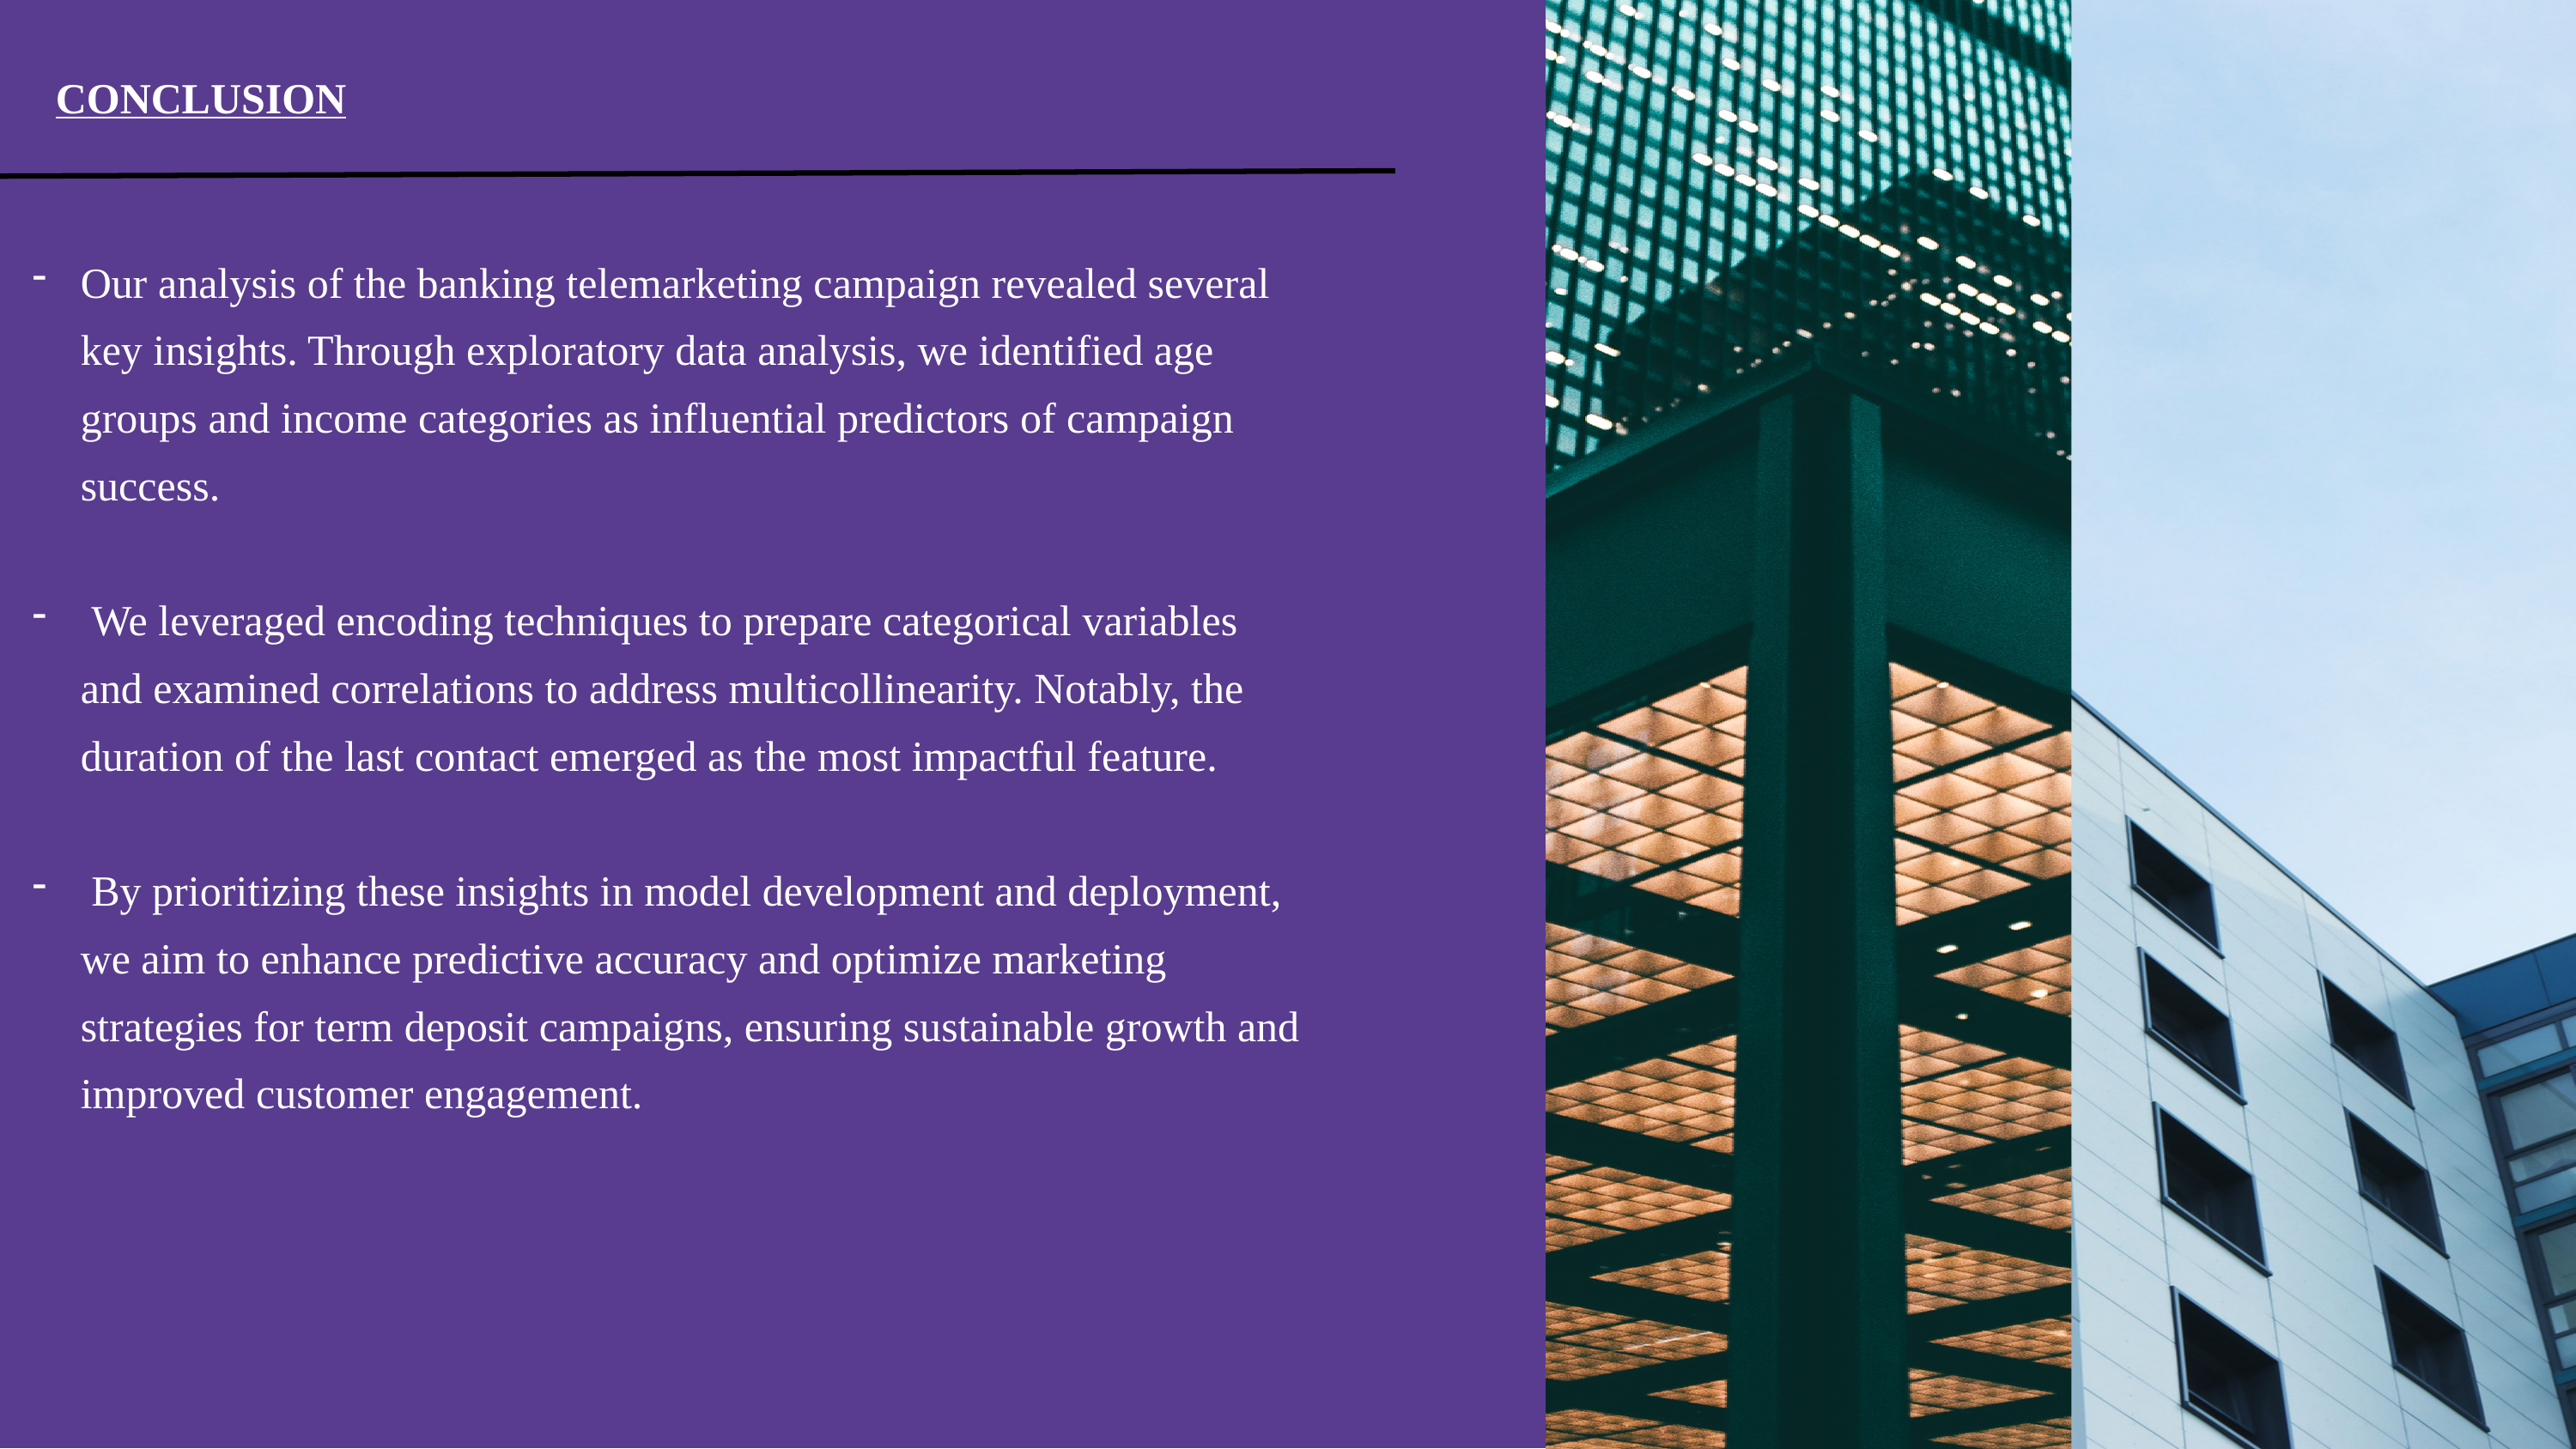

CONCLUSION

Our analysis of the banking telemarketing campaign revealed several key insights. Through exploratory data analysis, we identified age groups and income categories as influential predictors of campaign success.

 We leveraged encoding techniques to prepare categorical variables and examined correlations to address multicollinearity. Notably, the duration of the last contact emerged as the most impactful feature.
 By prioritizing these insights in model development and deployment, we aim to enhance predictive accuracy and optimize marketing strategies for term deposit campaigns, ensuring sustainable growth and improved customer engagement.